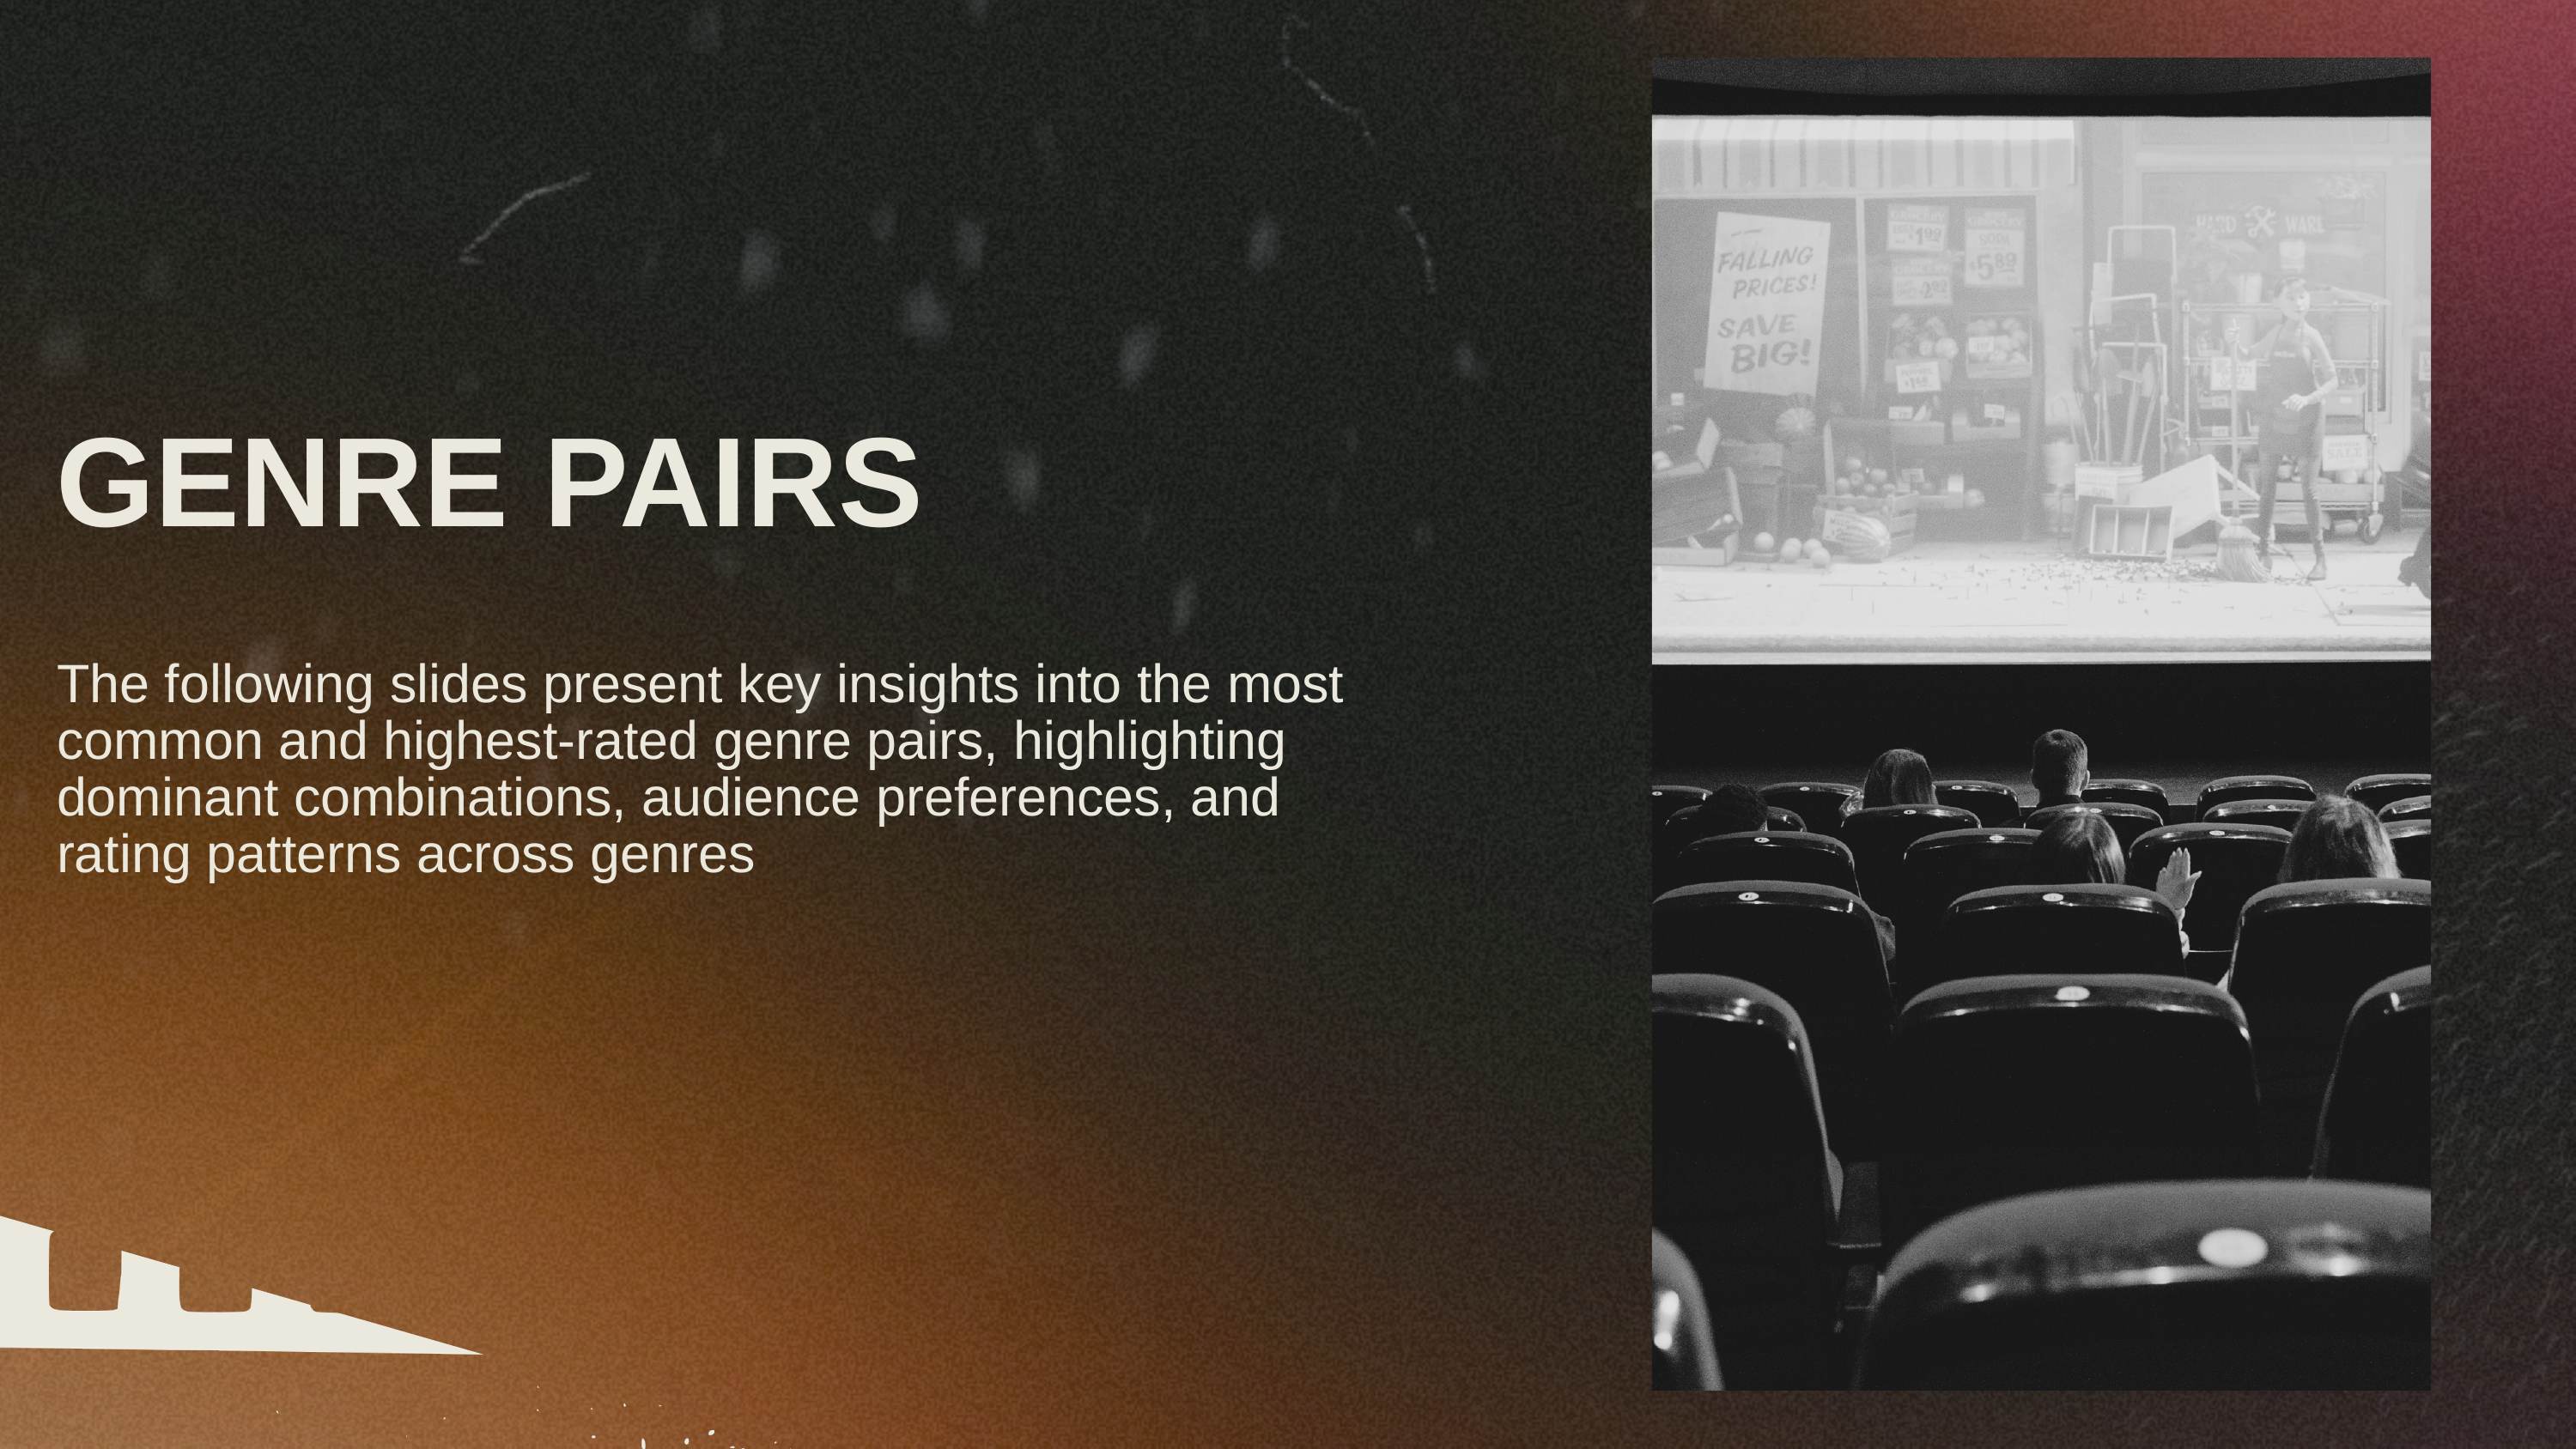

GENRE PAIRS
The following slides present key insights into the most common and highest-rated genre pairs, highlighting dominant combinations, audience preferences, and rating patterns across genres